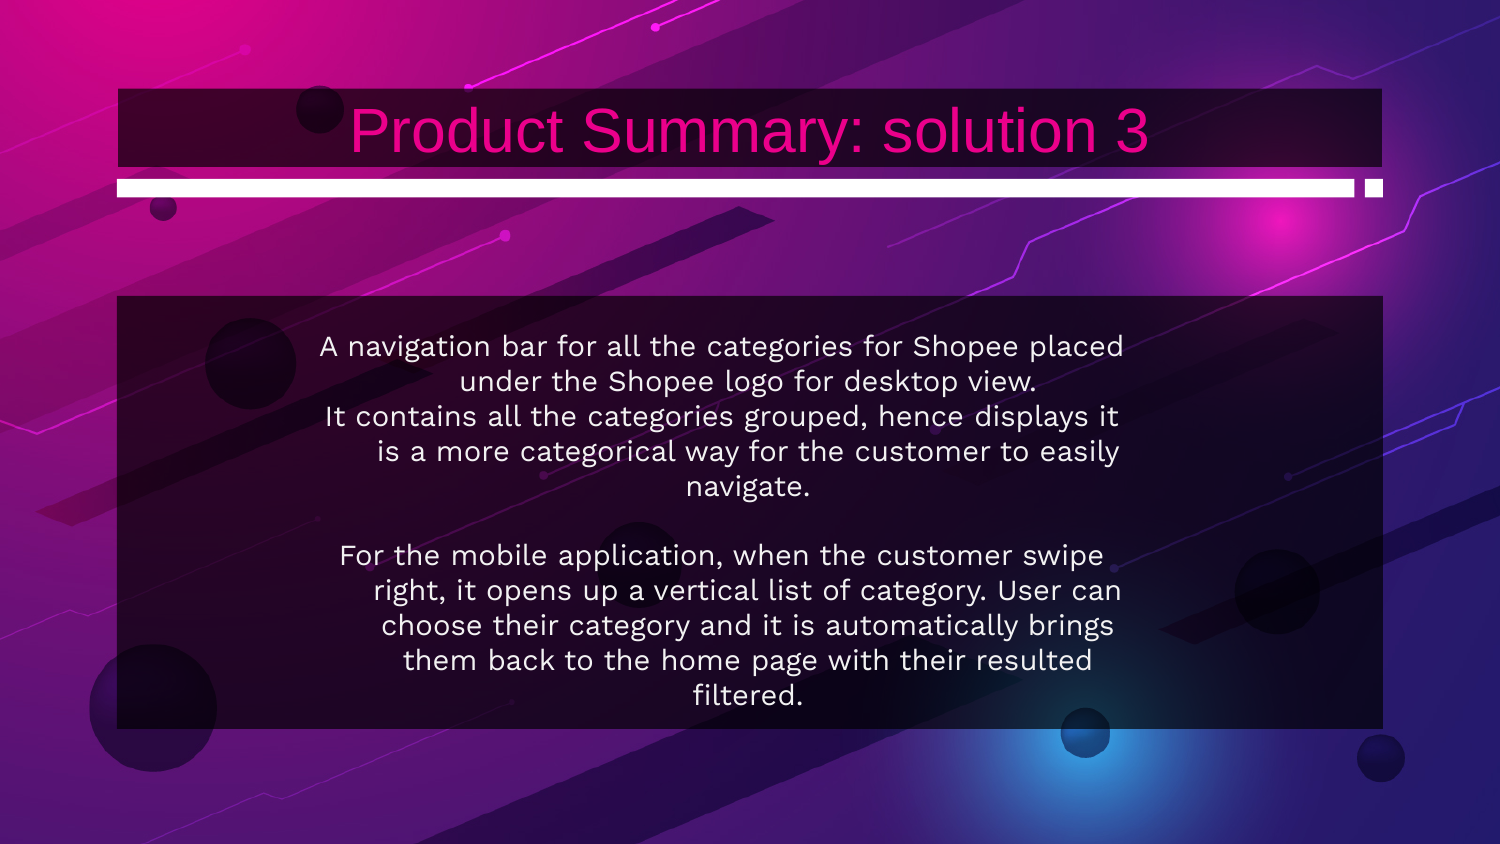

# Product Summary: solution 3

A navigation bar for all the categories for Shopee placed under the Shopee logo for desktop view.
It contains all the categories grouped, hence displays it is a more categorical way for the customer to easily navigate.

For the mobile application, when the customer swipe right, it opens up a vertical list of category. User can choose their category and it is automatically brings them back to the home page with their resulted filtered.